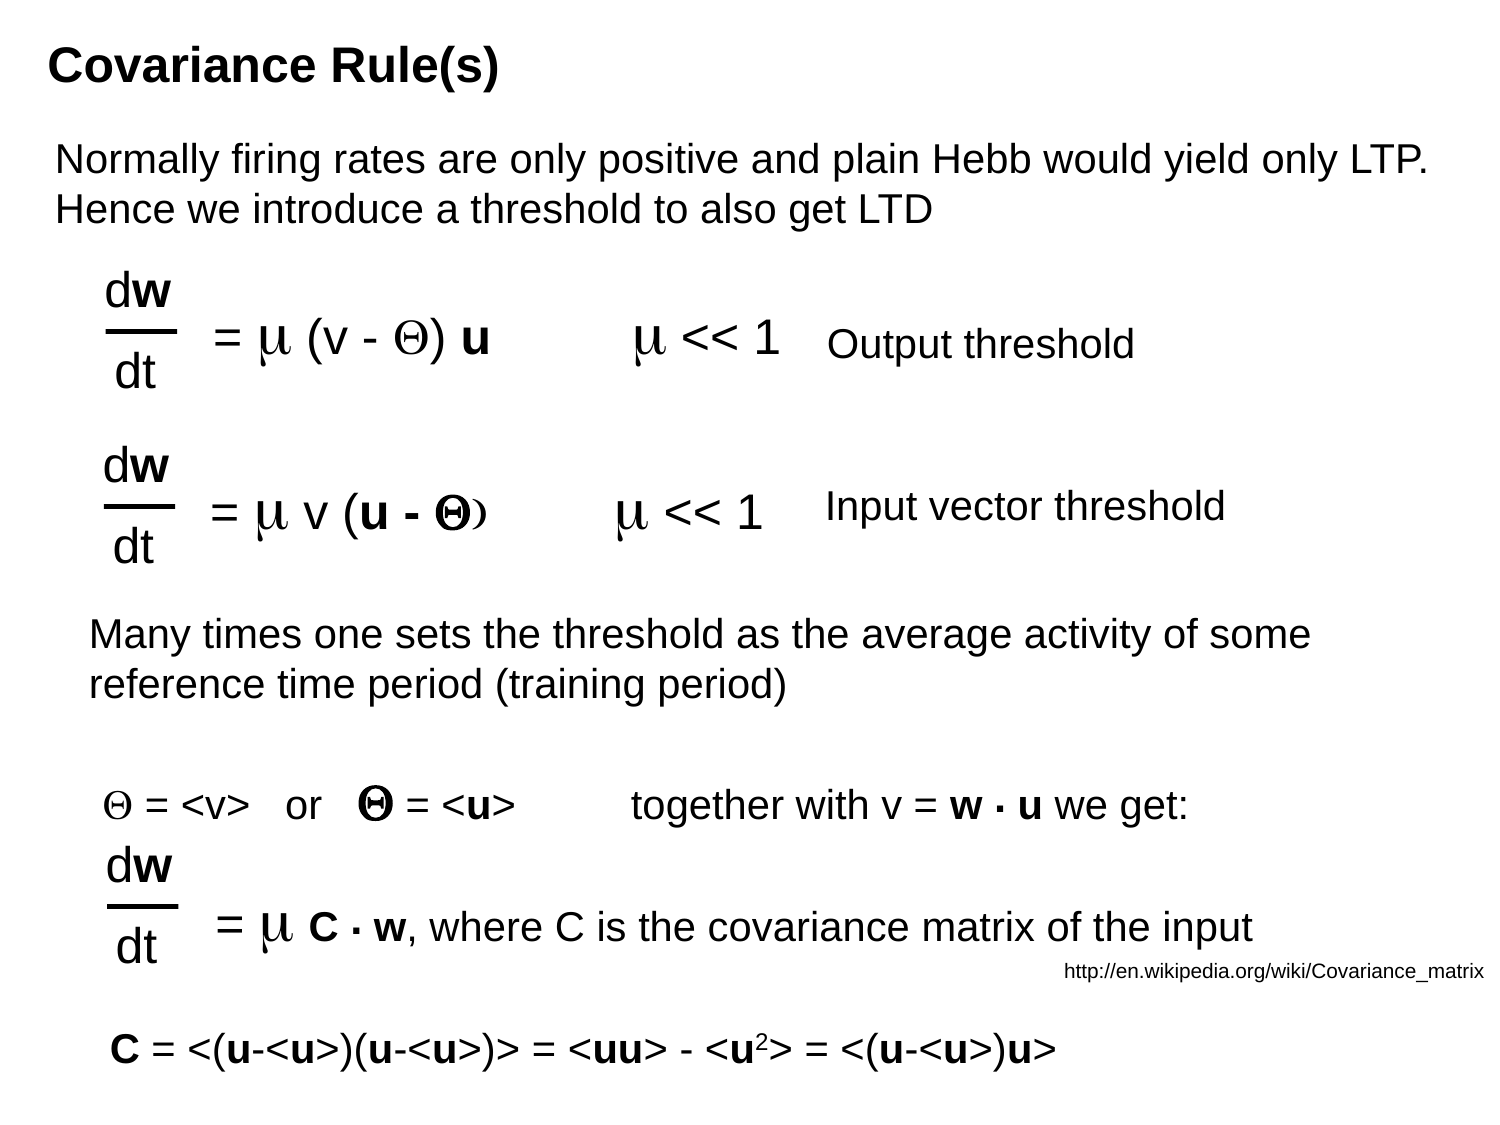

Covariance Rule(s)
Normally firing rates are only positive and plain Hebb would yield only LTP.
Hence we introduce a threshold to also get LTD
dw
= μ (v - Θ) u          μ << 1
Output threshold
dt

dw
= μ v (u - Θ)         μ << 1
Input vector threshold
dt

Many times one sets the threshold as the average activity of some
reference time period (training period)
Θ = <v>   or   Θ = <u>          together with v = w . u we get:
dw
= μ C . w, where C is the covariance matrix of the input
dt

http://en.wikipedia.org/wiki/Covariance_matrix
C = <(u-<u>)(u-<u>)> = <uu> - <u2> = <(u-<u>)u>